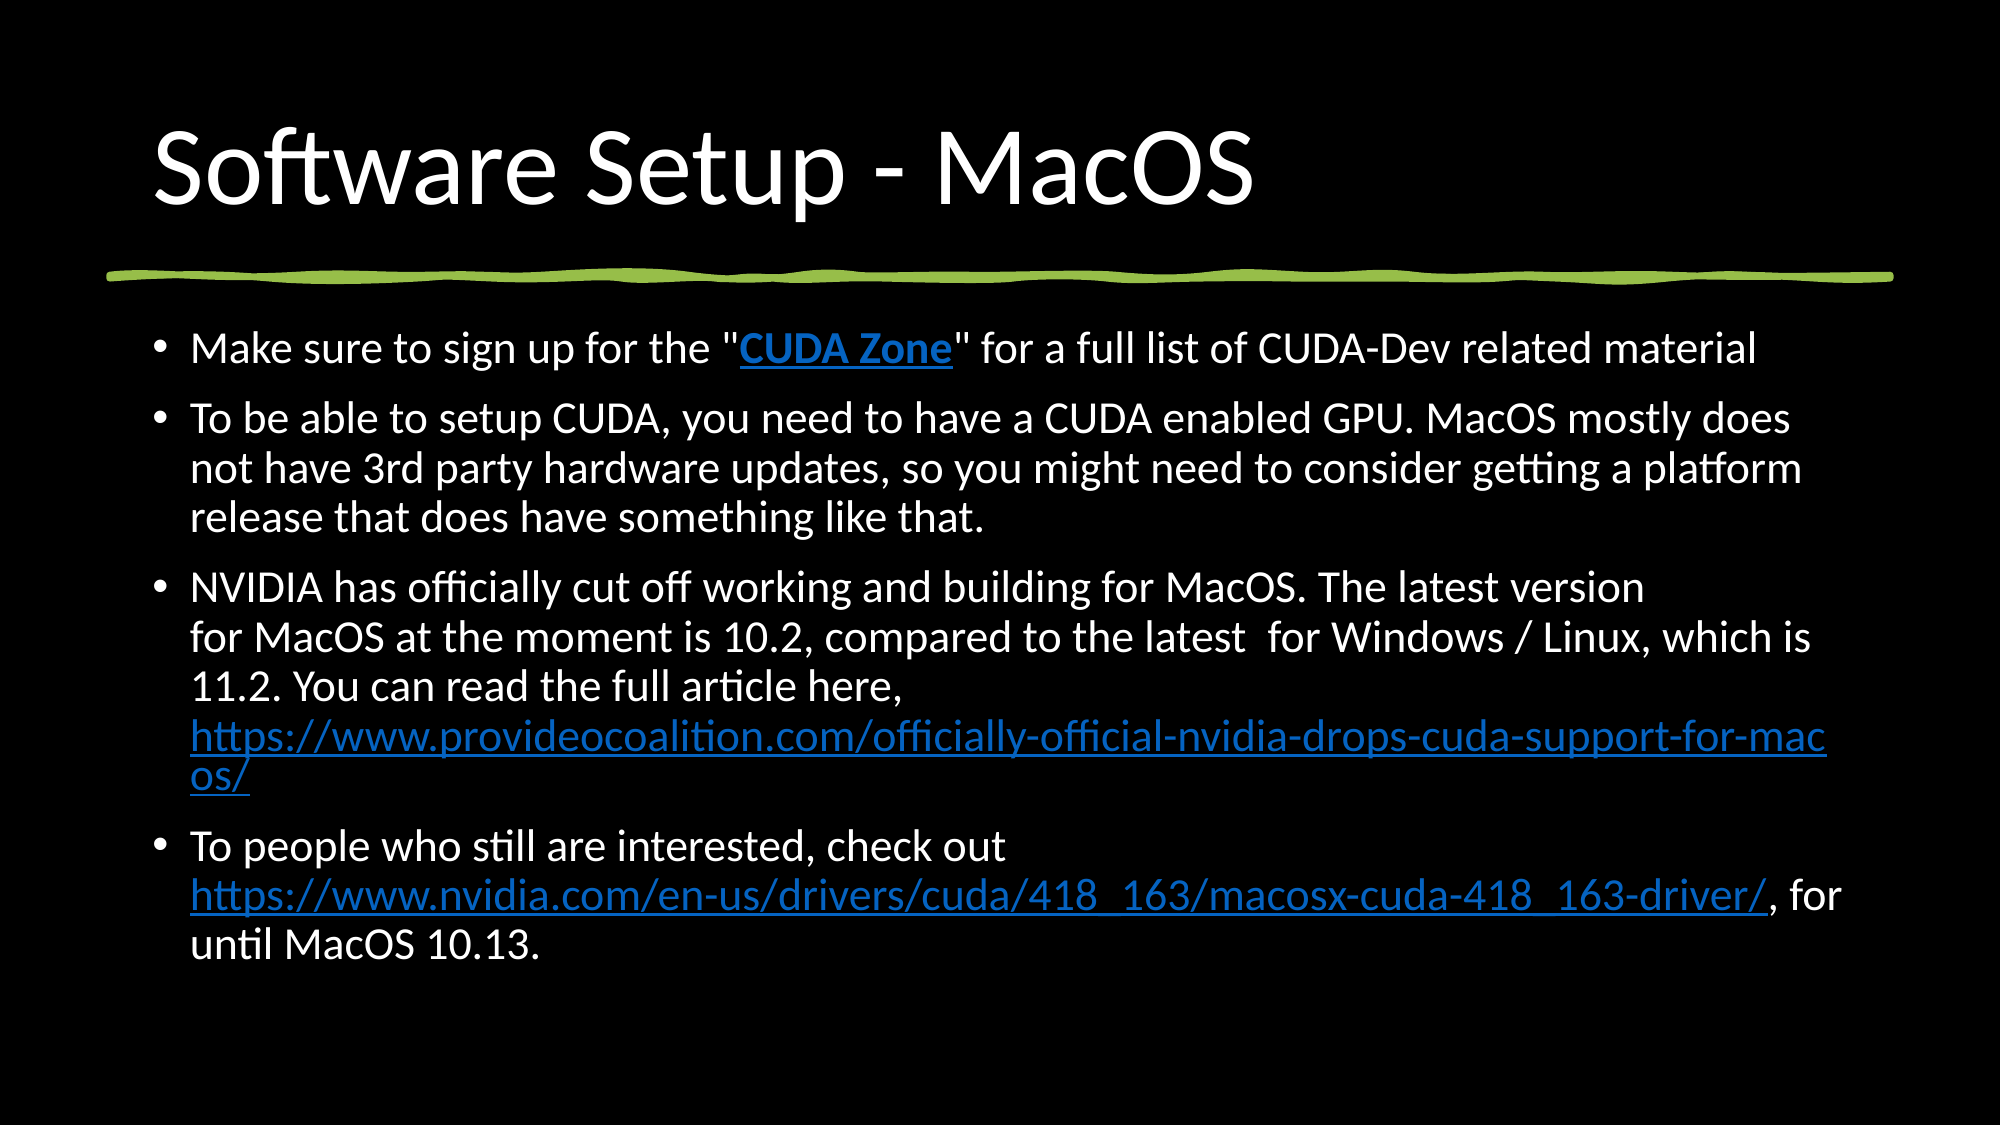

# Software Setup - MacOS

Make sure to sign up for the "CUDA Zone" for a full list of CUDA-Dev related material
To be able to setup CUDA, you need to have a CUDA enabled GPU. MacOS mostly does not have 3rd party hardware updates, so you might need to consider getting a platform release that does have something like that.
NVIDIA has officially cut off working and building for MacOS. The latest version for MacOS at the moment is 10.2, compared to the latest  for Windows / Linux, which is 11.2. You can read the full article here, https://www.provideocoalition.com/officially-official-nvidia-drops-cuda-support-for-macos/
To people who still are interested, check out https://www.nvidia.com/en-us/drivers/cuda/418_163/macosx-cuda-418_163-driver/, for until MacOS 10.13.